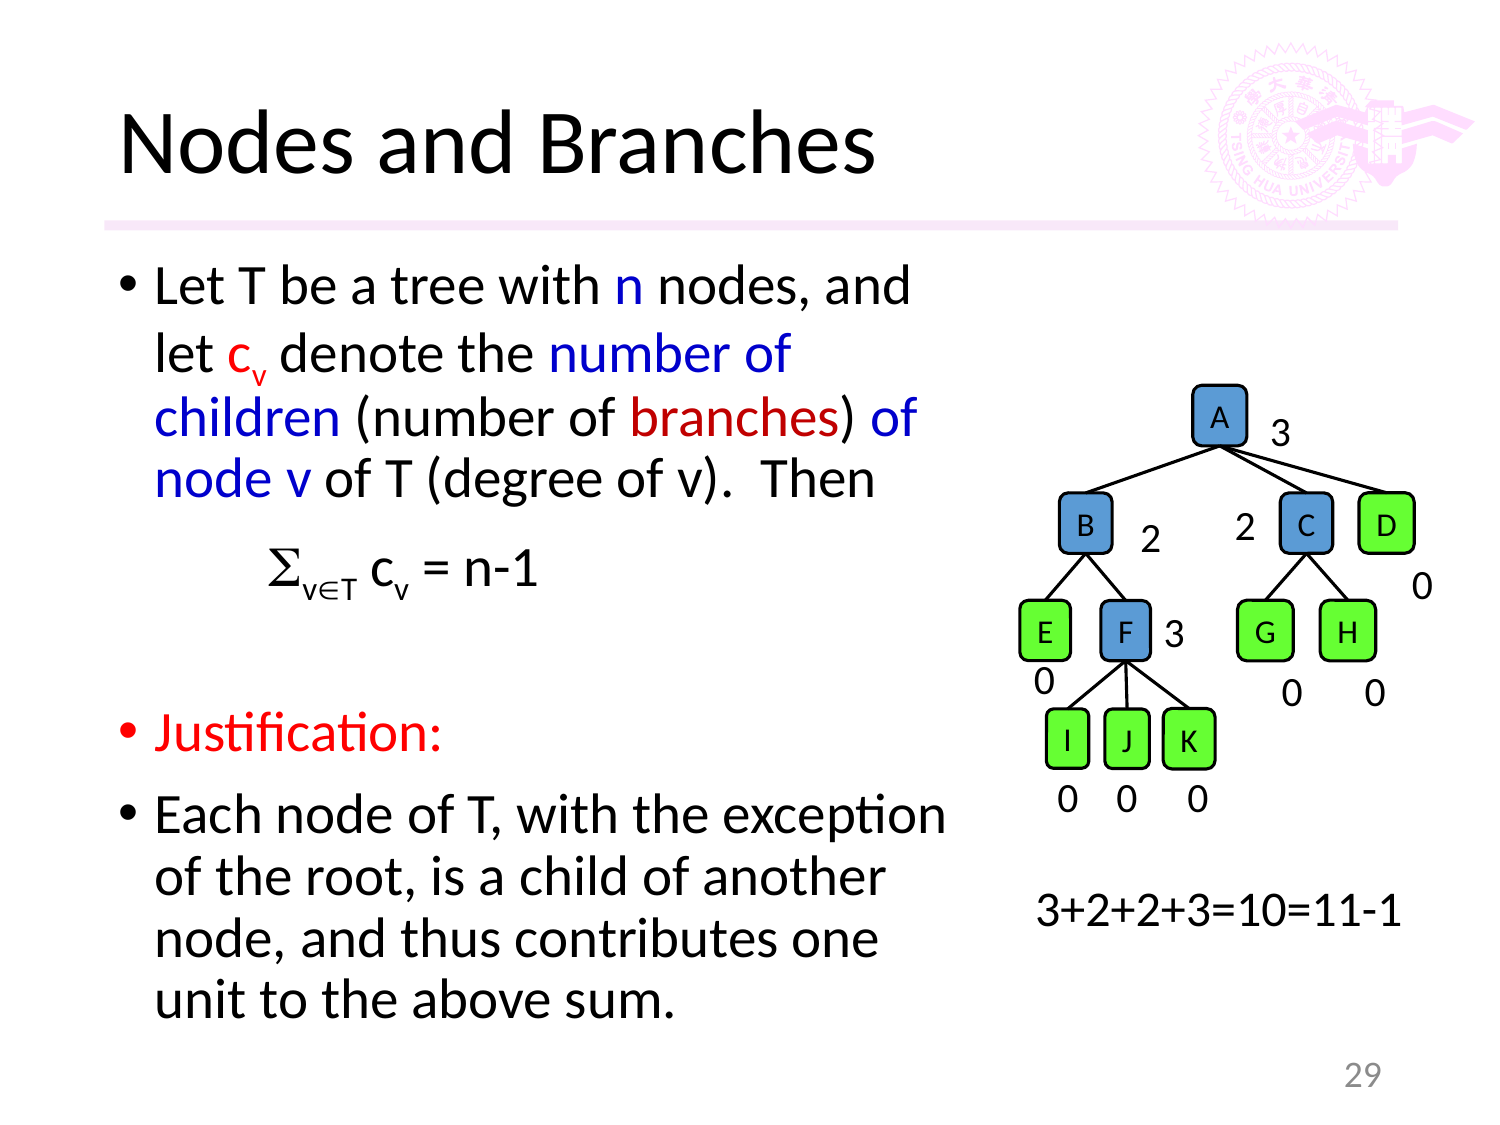

# Nodes and Branches
Let T be a tree with n nodes, and let cv denote the number of children (number of branches) of node v of T (degree of v).  Then
	    Σv∈T cv = n-1

Justification:
Each node of T, with the exception of the root, is a child of another node, and thus contributes one unit to the above sum.
A
D
B
C
E
G
H
F
K
I
J
3
2
2
0
3
0
0
0
0
0
0
3+2+2+3=10=11-1
29